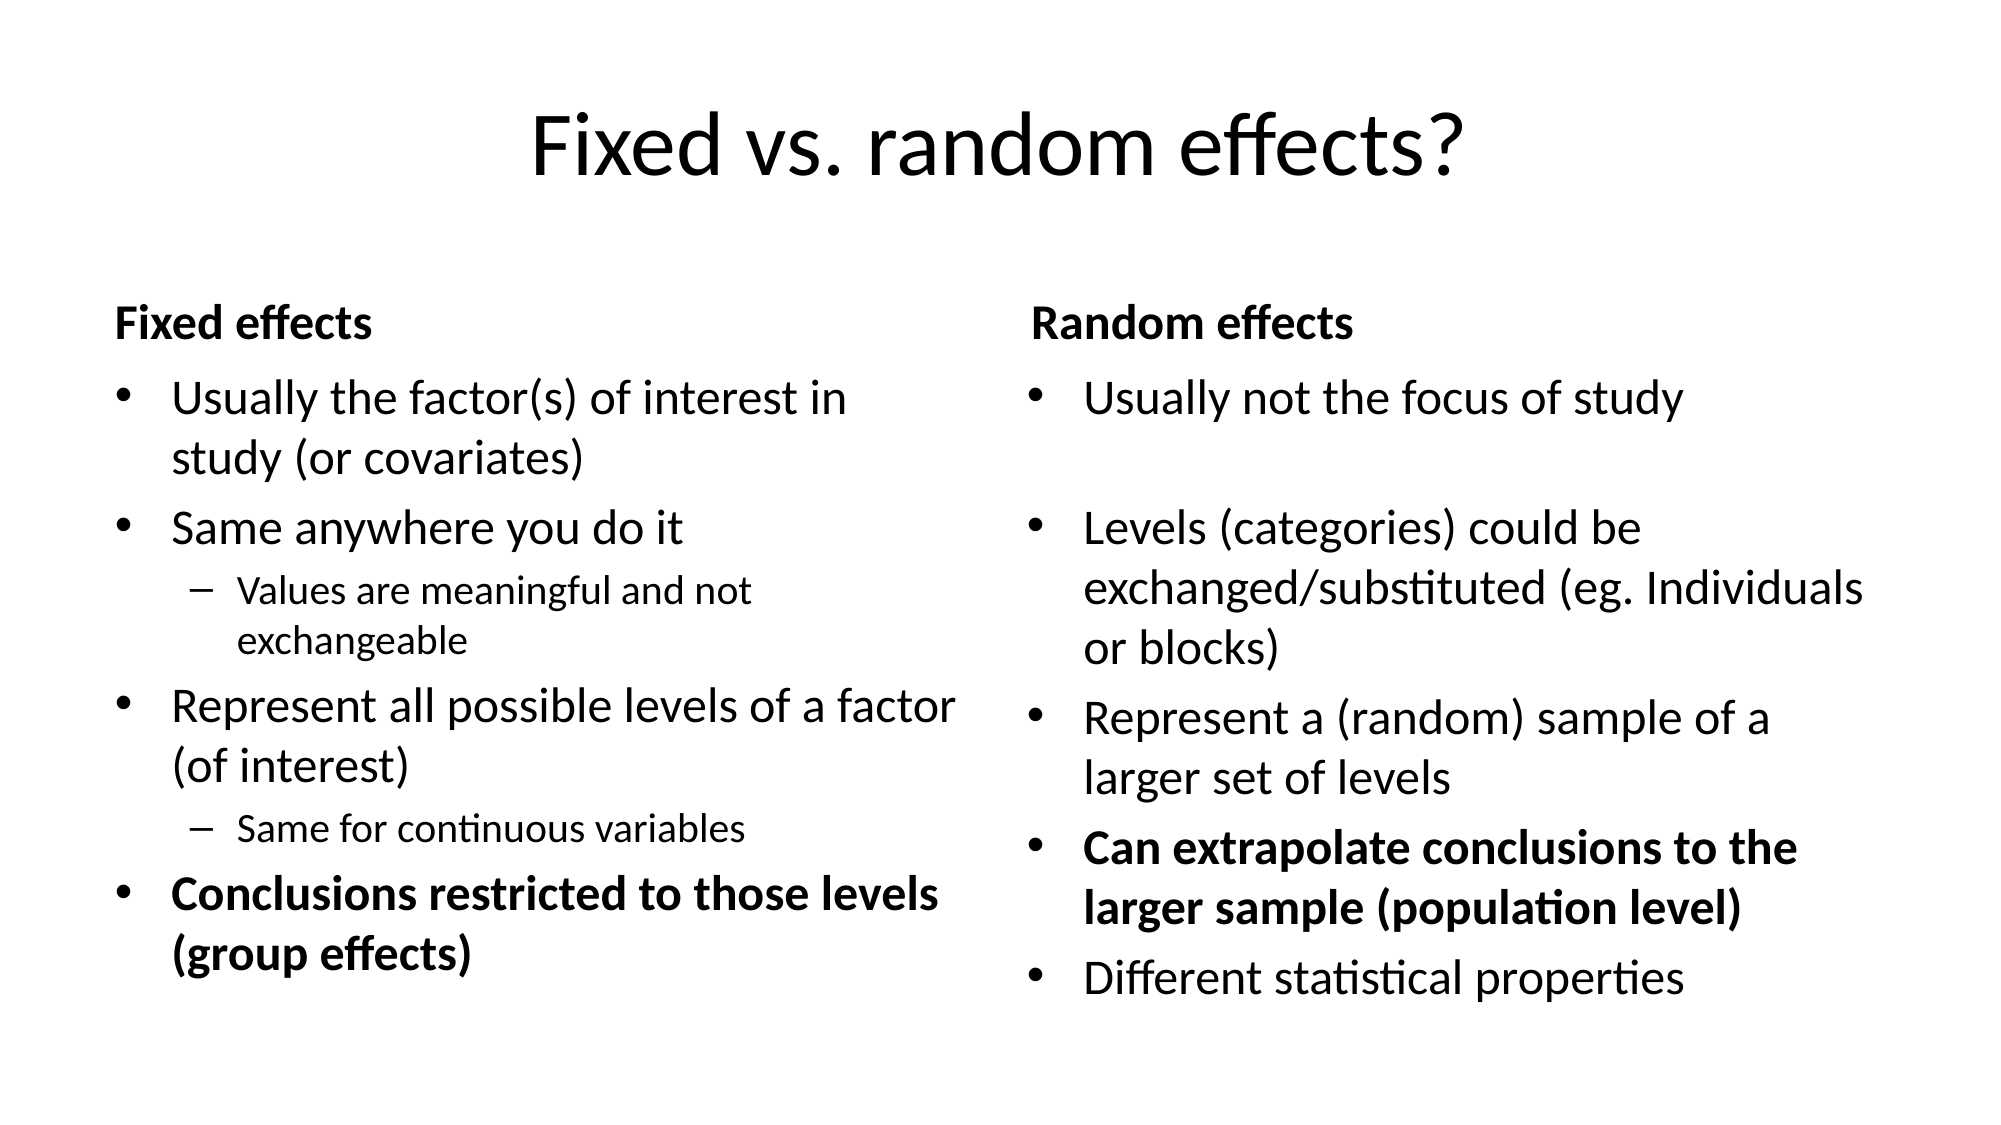

# Fixed vs. random effects?
Fixed effects
Random effects
Usually the factor(s) of interest in study (or covariates)
Same anywhere you do it
Values are meaningful and not exchangeable
Represent all possible levels of a factor (of interest)
Same for continuous variables
Conclusions restricted to those levels (group effects)
Usually not the focus of study
Levels (categories) could be exchanged/substituted (eg. Individuals or blocks)
Represent a (random) sample of a larger set of levels
Can extrapolate conclusions to the larger sample (population level)
Different statistical properties